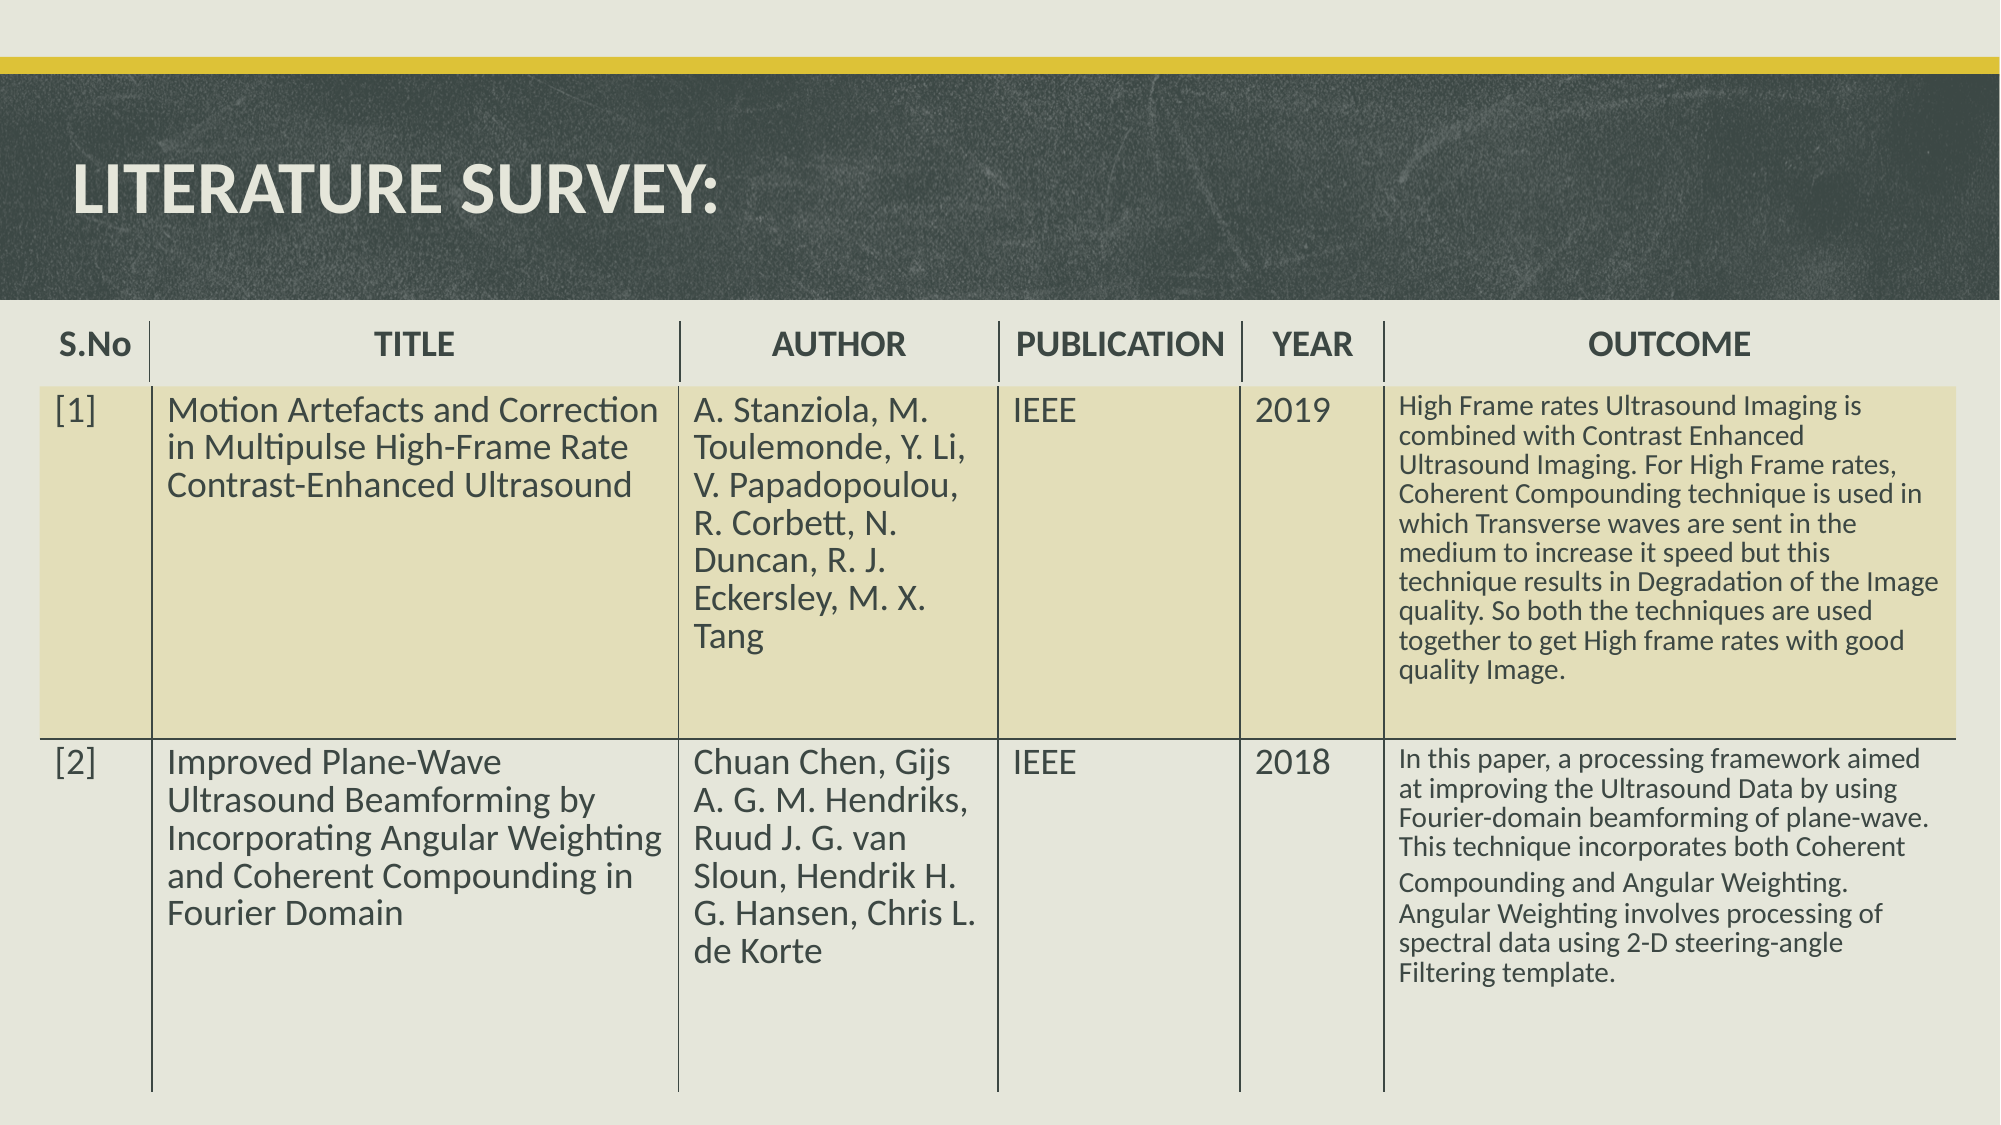

# LITERATURE SURVEY:
| S.No | TITLE | AUTHOR | PUBLICATION | YEAR | OUTCOME |
| --- | --- | --- | --- | --- | --- |
| [1] | Motion Artefacts and Correction in Multipulse High-Frame Rate Contrast-Enhanced Ultrasound | A. Stanziola, M. Toulemonde, Y. Li, V. Papadopoulou, R. Corbett, N. Duncan, R. J. Eckersley, M. X. Tang | IEEE | 2019 | High Frame rates Ultrasound Imaging is combined with Contrast Enhanced Ultrasound Imaging. For High Frame rates, Coherent Compounding technique is used in which Transverse waves are sent in the medium to increase it speed but this technique results in Degradation of the Image quality. So both the techniques are used together to get High frame rates with good quality Image. |
| --- | --- | --- | --- | --- | --- |
| [2] | Improved Plane-Wave Ultrasound Beamforming by Incorporating Angular Weighting and Coherent Compounding in Fourier Domain | Chuan Chen, Gijs A. G. M. Hendriks, Ruud J. G. van Sloun, Hendrik H. G. Hansen, Chris L. de Korte | IEEE | 2018 | In this paper, a processing framework aimed at improving the Ultrasound Data by using Fourier-domain beamforming of plane-wave. This technique incorporates both Coherent Compounding and Angular Weighting. Angular Weighting involves processing of spectral data using 2-D steering-angle Filtering template. |